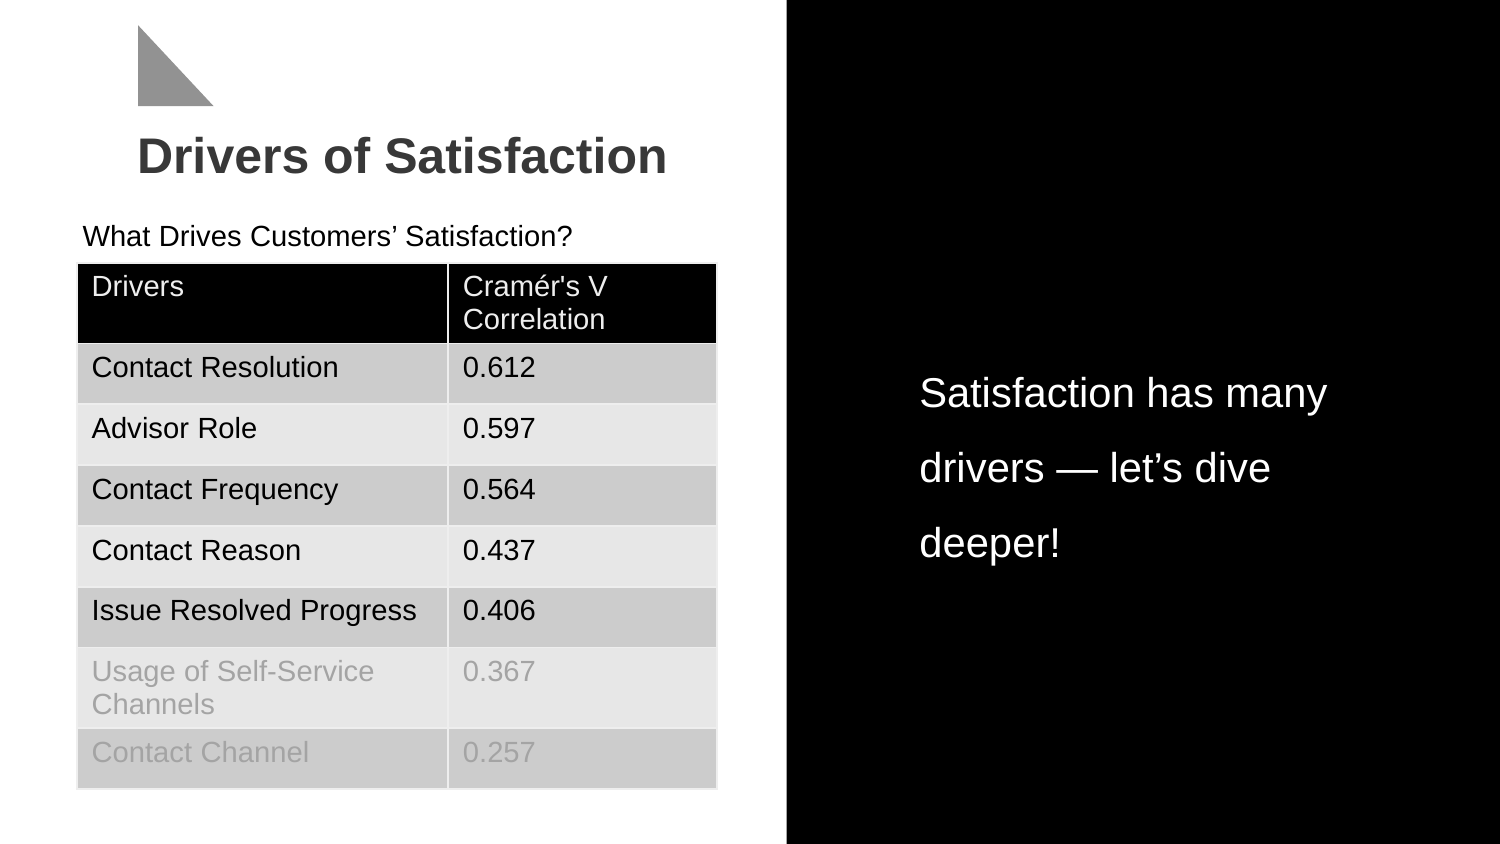

# Drivers of Satisfaction
What Drives Customers’ Satisfaction?
| Drivers | Cramér's V Correlation |
| --- | --- |
| Contact Resolution | 0.612 |
| Advisor Role | 0.597 |
| Contact Frequency | 0.564 |
| Contact Reason | 0.437 |
| Issue Resolved Progress | 0.406 |
| Usage of Self-Service Channels | 0.367 |
| Contact Channel | 0.257 |
Satisfaction has many drivers — let’s dive deeper!